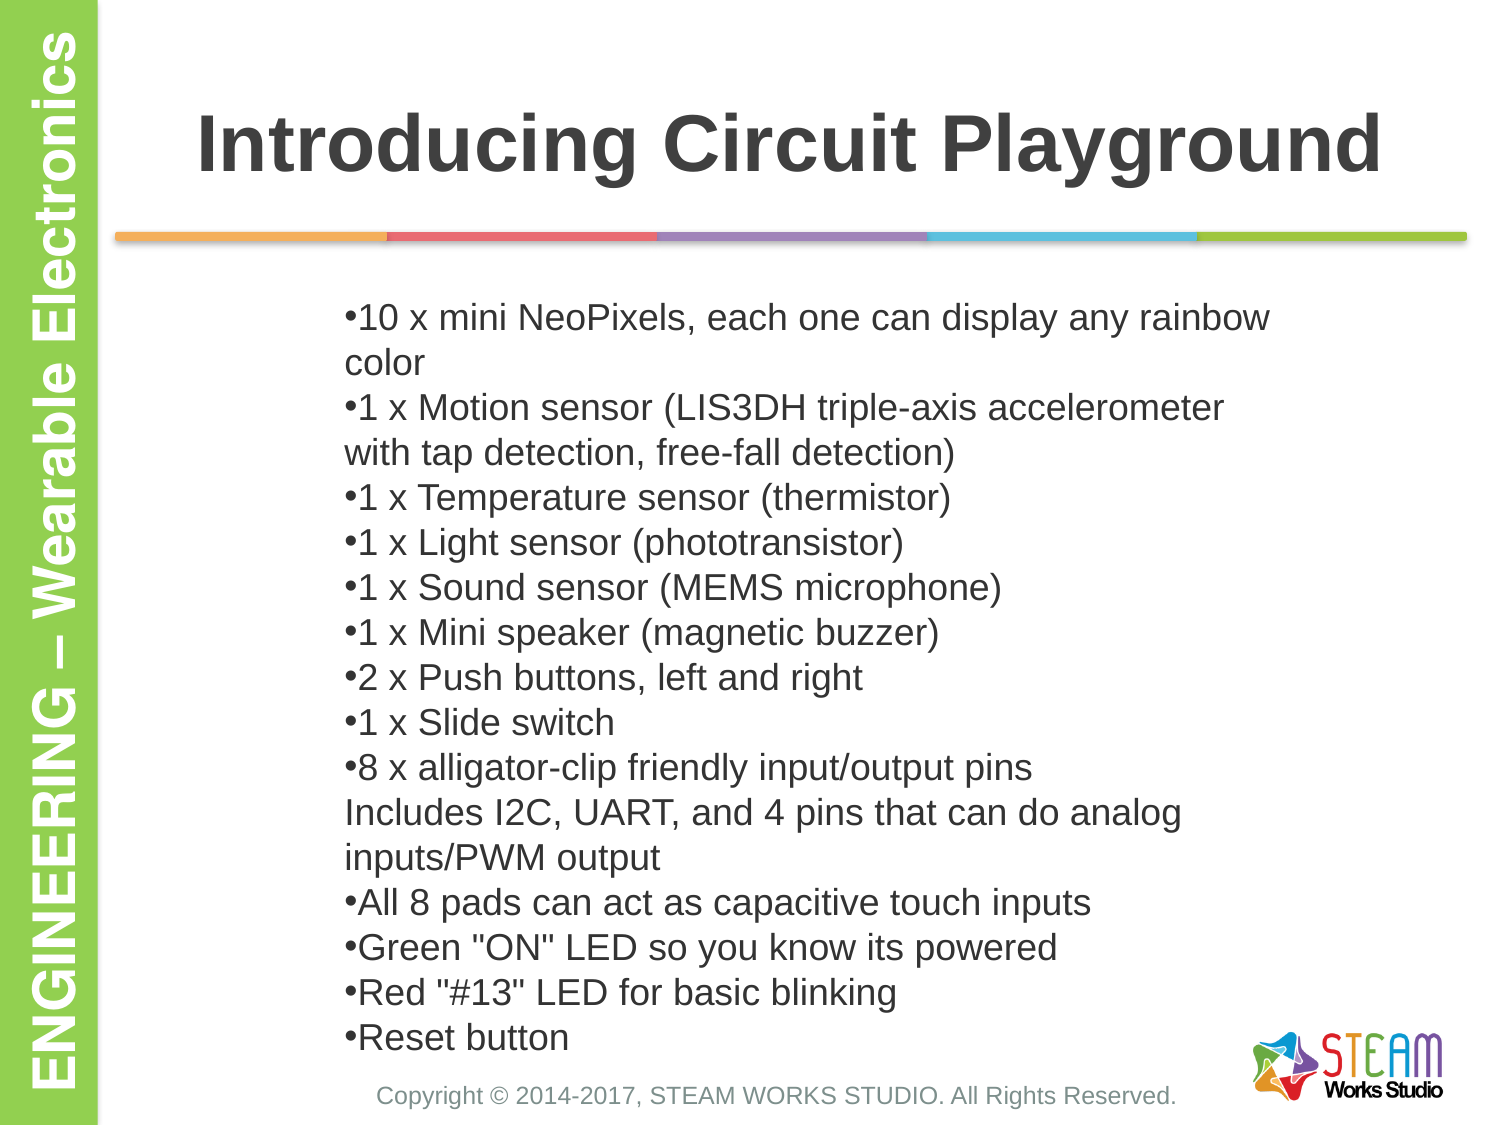

# Introducing Circuit Playground
10 x mini NeoPixels, each one can display any rainbow color
1 x Motion sensor (LIS3DH triple-axis accelerometer with tap detection, free-fall detection)
1 x Temperature sensor (thermistor)
1 x Light sensor (phototransistor)
1 x Sound sensor (MEMS microphone)
1 x Mini speaker (magnetic buzzer)
2 x Push buttons, left and right
1 x Slide switch
8 x alligator-clip friendly input/output pins
Includes I2C, UART, and 4 pins that can do analog inputs/PWM output
All 8 pads can act as capacitive touch inputs
Green "ON" LED so you know its powered
Red "#13" LED for basic blinking
Reset button